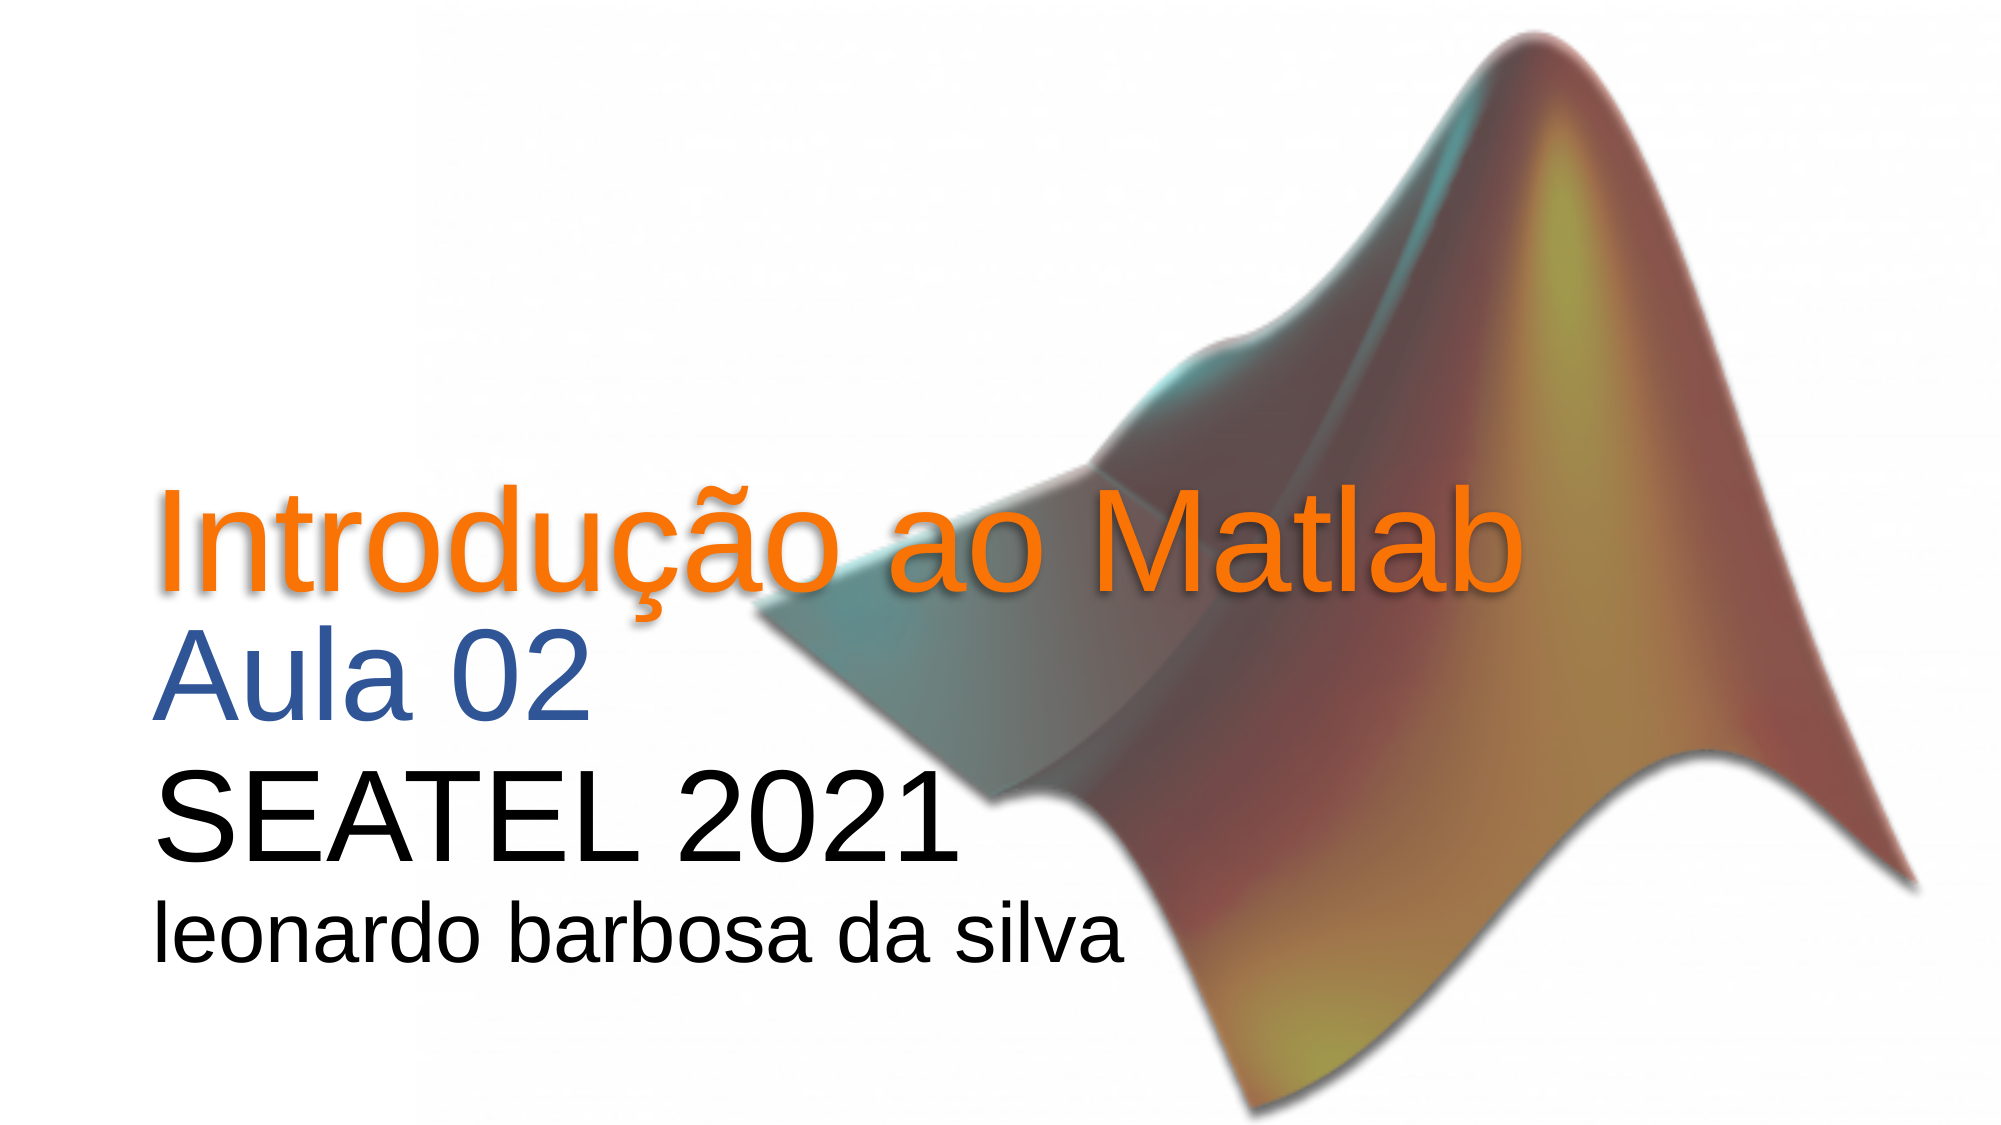

# Introdução ao Matlab
Aula 02
SEATEL 2021
leonardo barbosa da silva